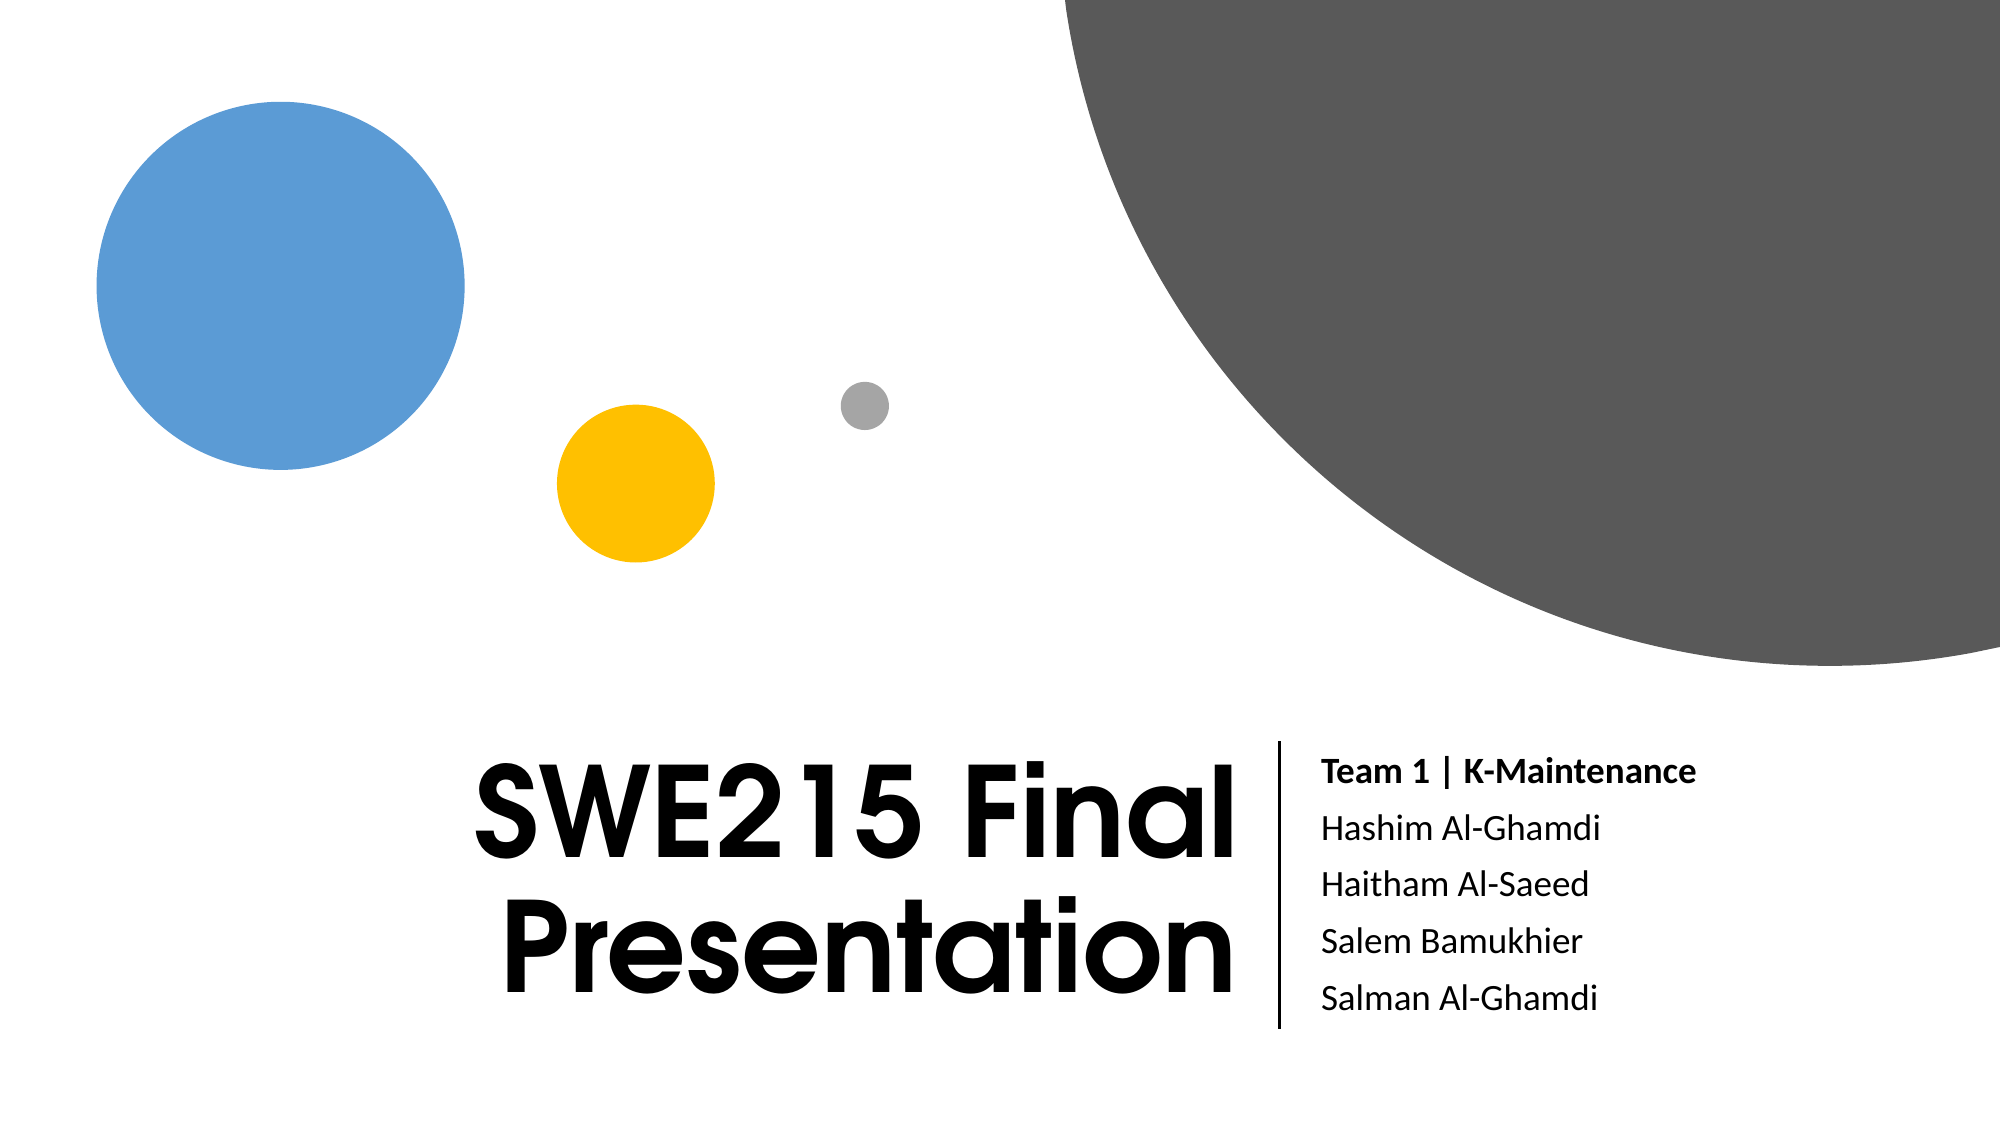

# SWE215 Final Presentation
Team 1 | K-Maintenance
Hashim Al-Ghamdi
Haitham Al-Saeed
Salem Bamukhier
Salman Al-Ghamdi